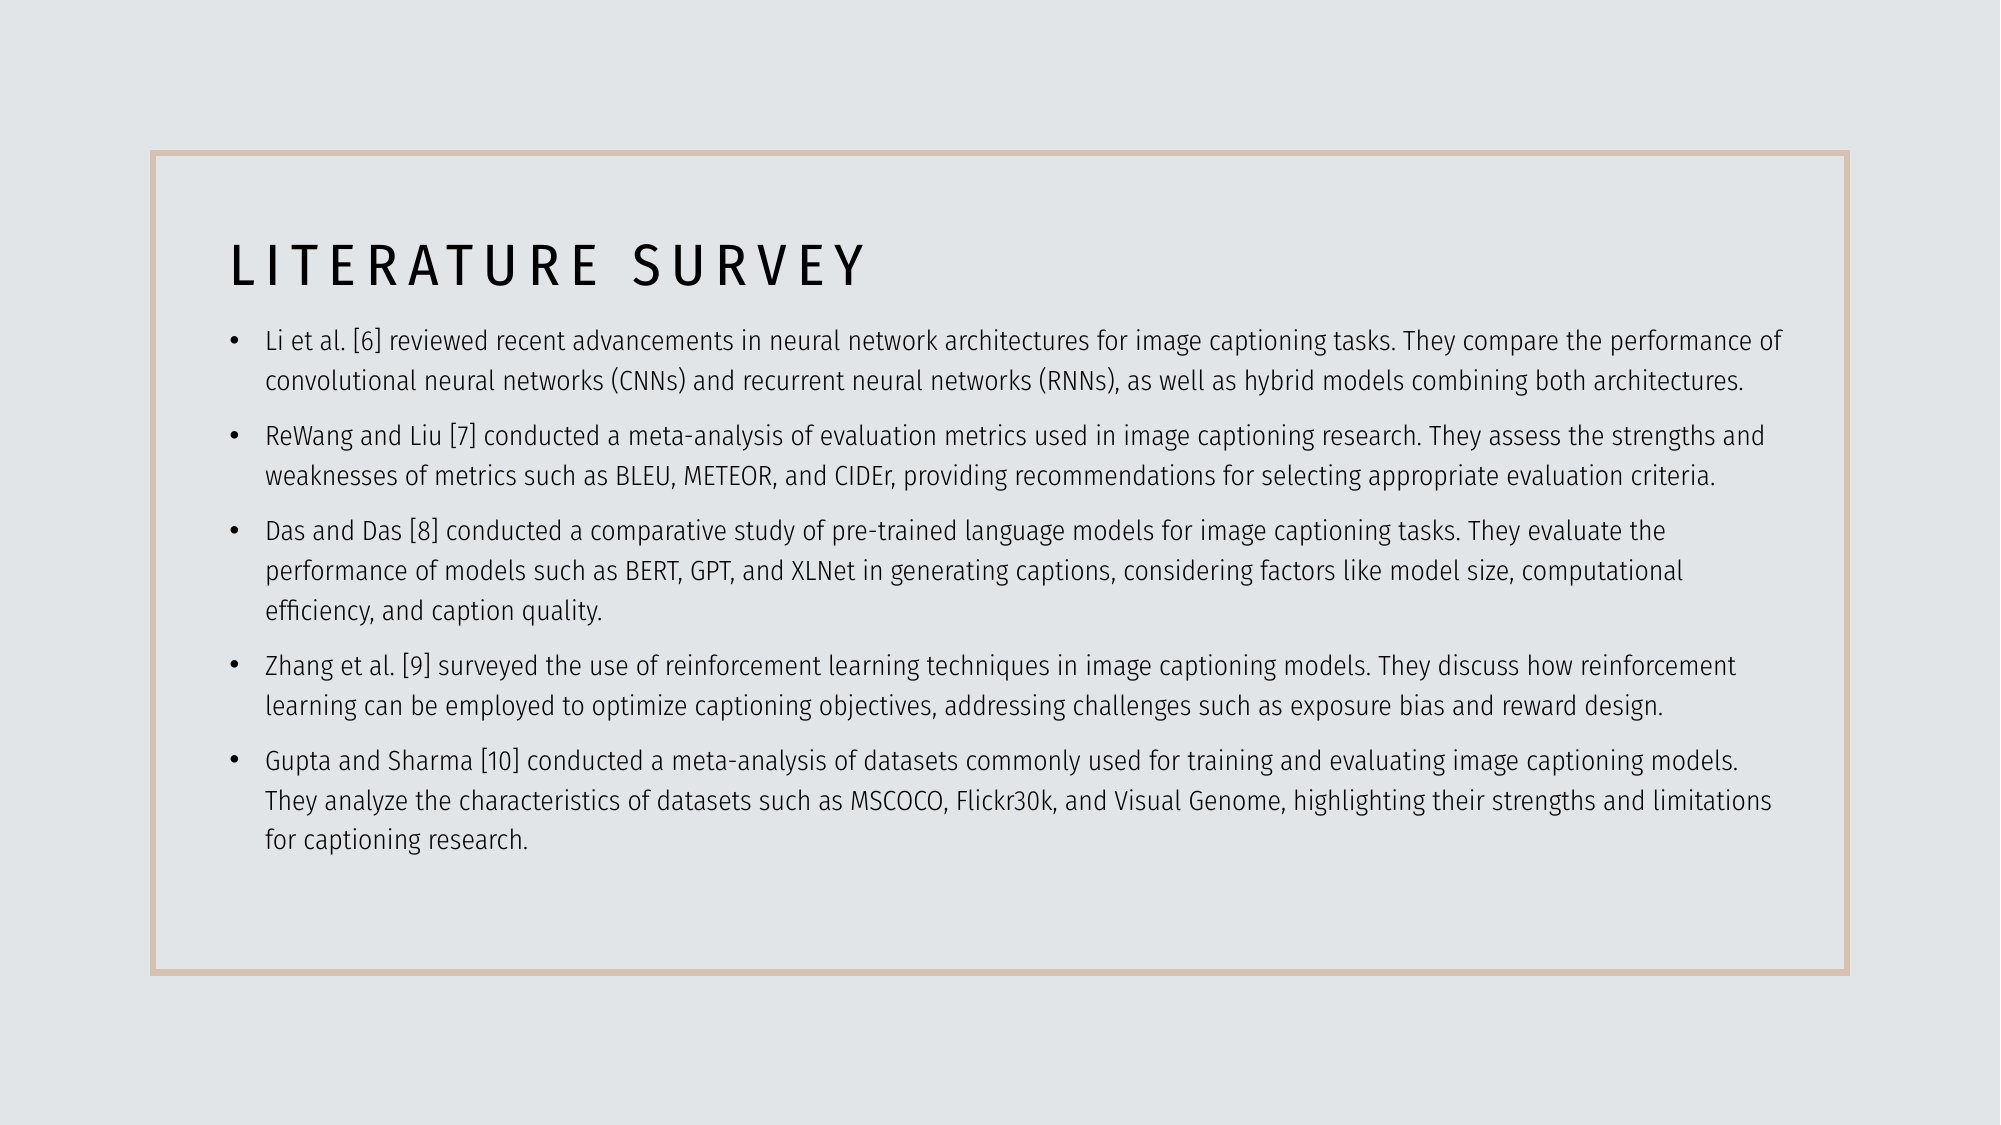

# Literature Survey
Li et al. [6] reviewed recent advancements in neural network architectures for image captioning tasks. They compare the performance of convolutional neural networks (CNNs) and recurrent neural networks (RNNs), as well as hybrid models combining both architectures.
ReWang and Liu [7] conducted a meta-analysis of evaluation metrics used in image captioning research. They assess the strengths and weaknesses of metrics such as BLEU, METEOR, and CIDEr, providing recommendations for selecting appropriate evaluation criteria.
Das and Das [8] conducted a comparative study of pre-trained language models for image captioning tasks. They evaluate the performance of models such as BERT, GPT, and XLNet in generating captions, considering factors like model size, computational efficiency, and caption quality.
Zhang et al. [9] surveyed the use of reinforcement learning techniques in image captioning models. They discuss how reinforcement learning can be employed to optimize captioning objectives, addressing challenges such as exposure bias and reward design.
Gupta and Sharma [10] conducted a meta-analysis of datasets commonly used for training and evaluating image captioning models. They analyze the characteristics of datasets such as MSCOCO, Flickr30k, and Visual Genome, highlighting their strengths and limitations for captioning research.